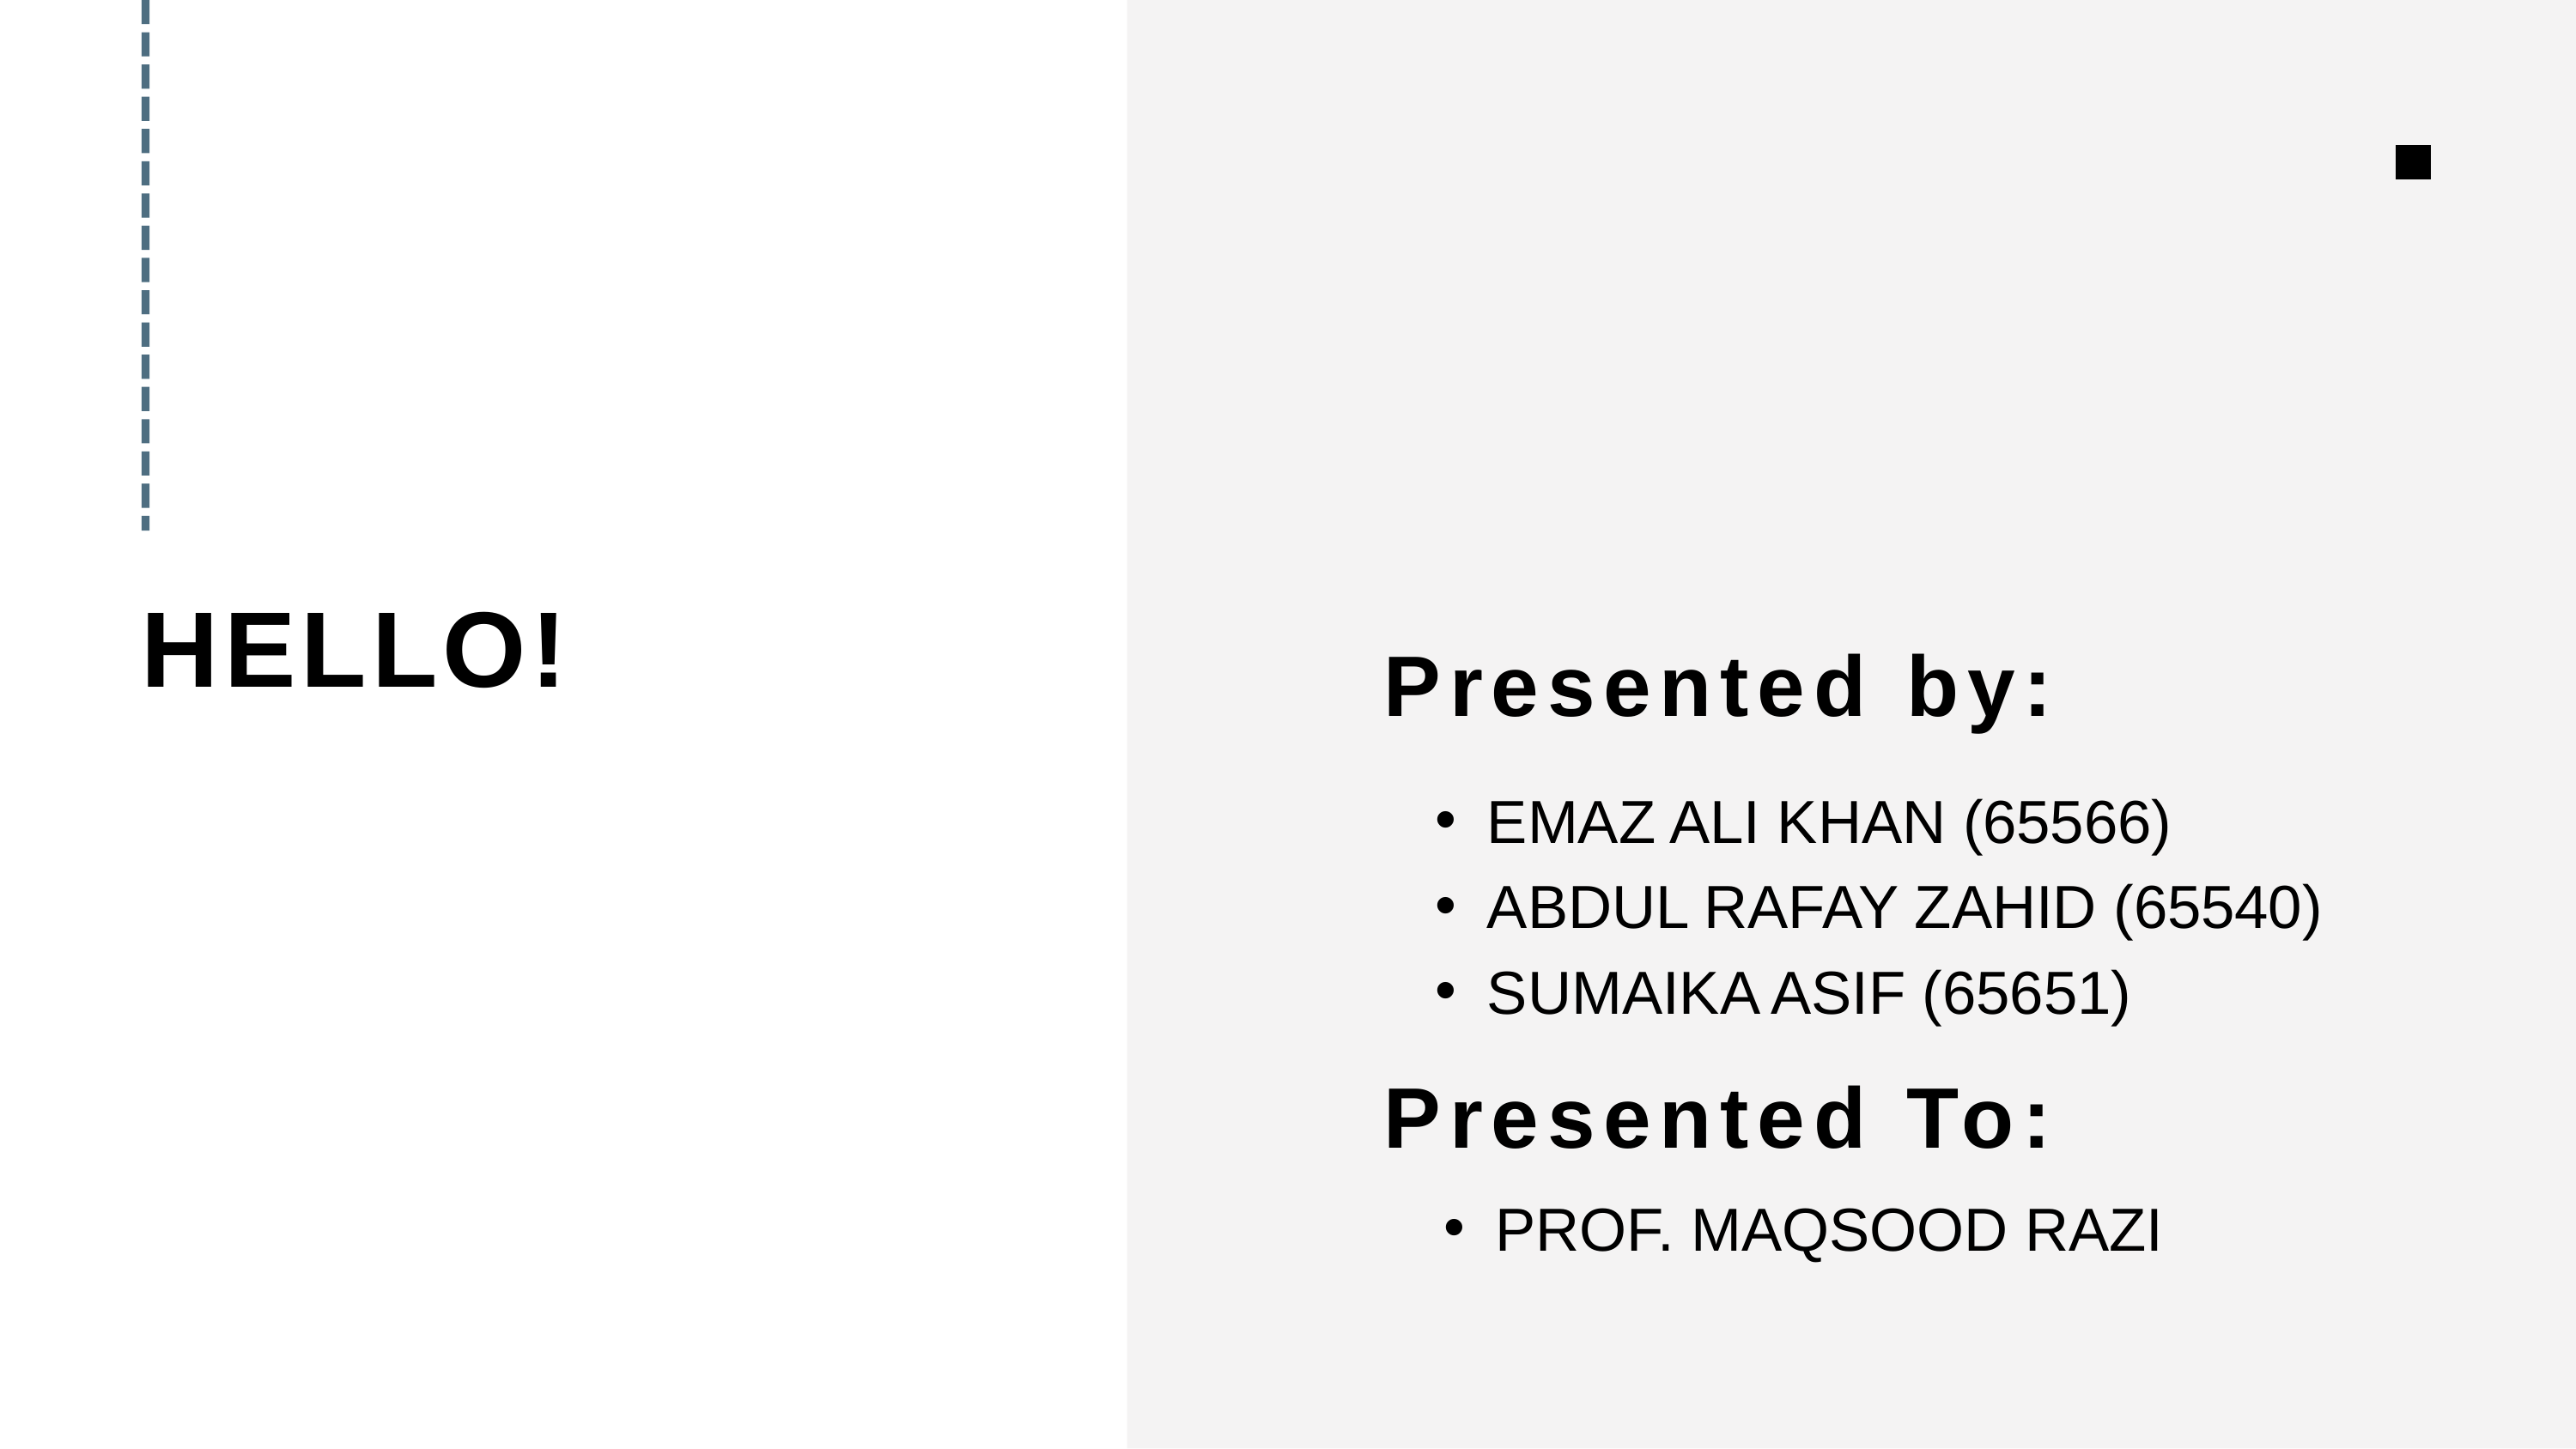

HELLO!
Presented by:
EMAZ ALI KHAN (65566)
ABDUL RAFAY ZAHID (65540)
SUMAIKA ASIF (65651)
Presented To:
PROF. MAQSOOD RAZI